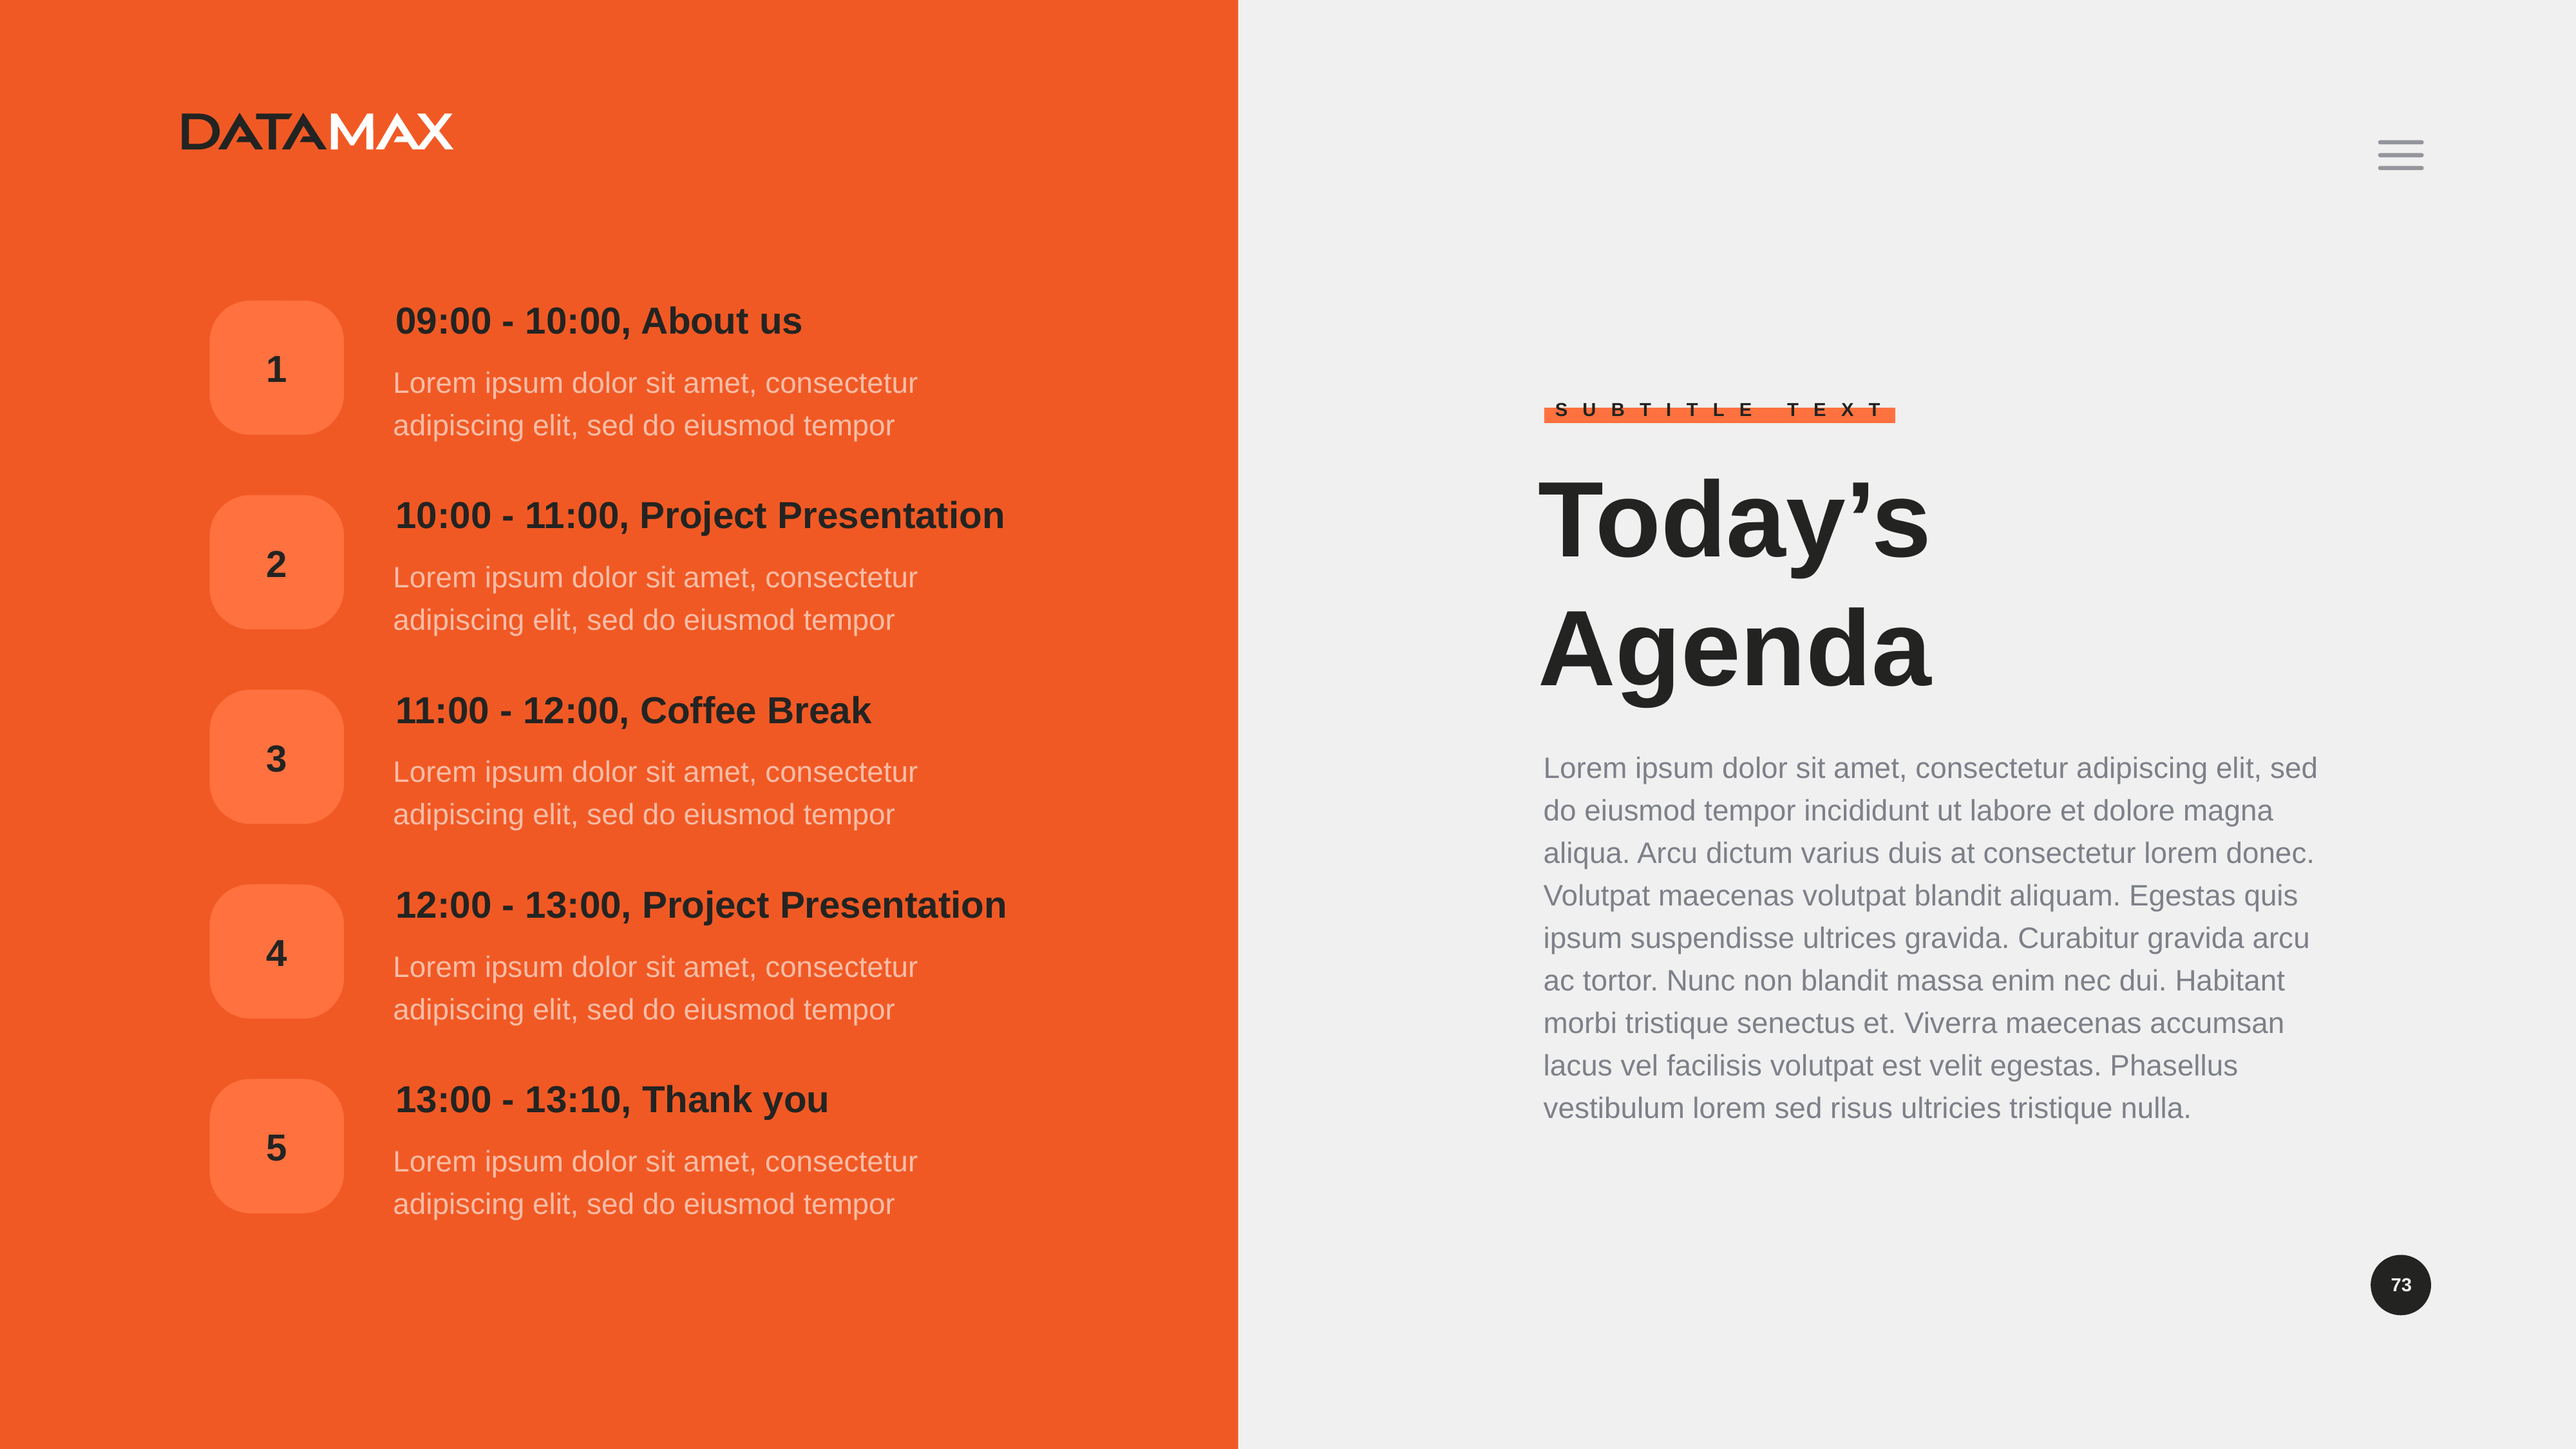

09:00 - 10:00, About us

1
Lorem ipsum dolor sit amet, consectetur adipiscing elit, sed do eiusmod tempor
Subtitle Text

Today’s Agenda
10:00 - 11:00, Project Presentation

2
Lorem ipsum dolor sit amet, consectetur adipiscing elit, sed do eiusmod tempor
11:00 - 12:00, Coffee Break

3
Lorem ipsum dolor sit amet, consectetur adipiscing elit, sed do eiusmod tempor
Lorem ipsum dolor sit amet, consectetur adipiscing elit, sed do eiusmod tempor incididunt ut labore et dolore magna aliqua. Arcu dictum varius duis at consectetur lorem donec. Volutpat maecenas volutpat blandit aliquam. Egestas quis ipsum suspendisse ultrices gravida. Curabitur gravida arcu ac tortor. Nunc non blandit massa enim nec dui. Habitant morbi tristique senectus et. Viverra maecenas accumsan lacus vel facilisis volutpat est velit egestas. Phasellus vestibulum lorem sed risus ultricies tristique nulla.
12:00 - 13:00, Project Presentation

4
Lorem ipsum dolor sit amet, consectetur adipiscing elit, sed do eiusmod tempor
13:00 - 13:10, Thank you

5
Lorem ipsum dolor sit amet, consectetur adipiscing elit, sed do eiusmod tempor
73